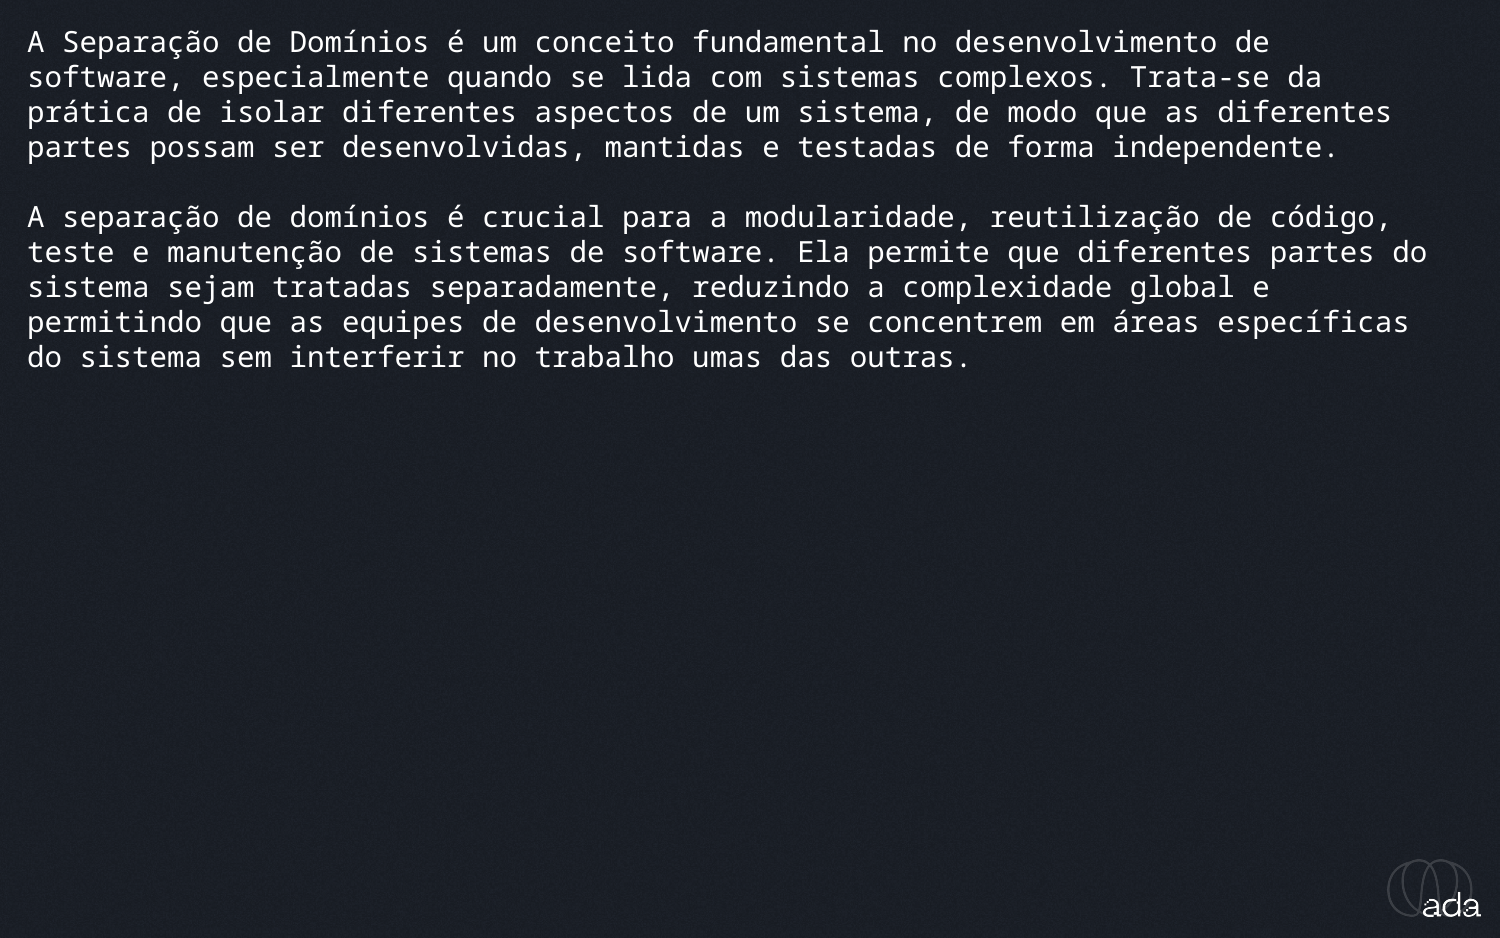

_Separação de Domínios
A Separação de Domínios é um conceito fundamental no desenvolvimento de software, especialmente quando se lida com sistemas complexos. Trata-se da prática de isolar diferentes aspectos de um sistema, de modo que as diferentes partes possam ser desenvolvidas, mantidas e testadas de forma independente.

A separação de domínios é crucial para a modularidade, reutilização de código, teste e manutenção de sistemas de software. Ela permite que diferentes partes do sistema sejam tratadas separadamente, reduzindo a complexidade global e permitindo que as equipes de desenvolvimento se concentrem em áreas específicas do sistema sem interferir no trabalho umas das outras.